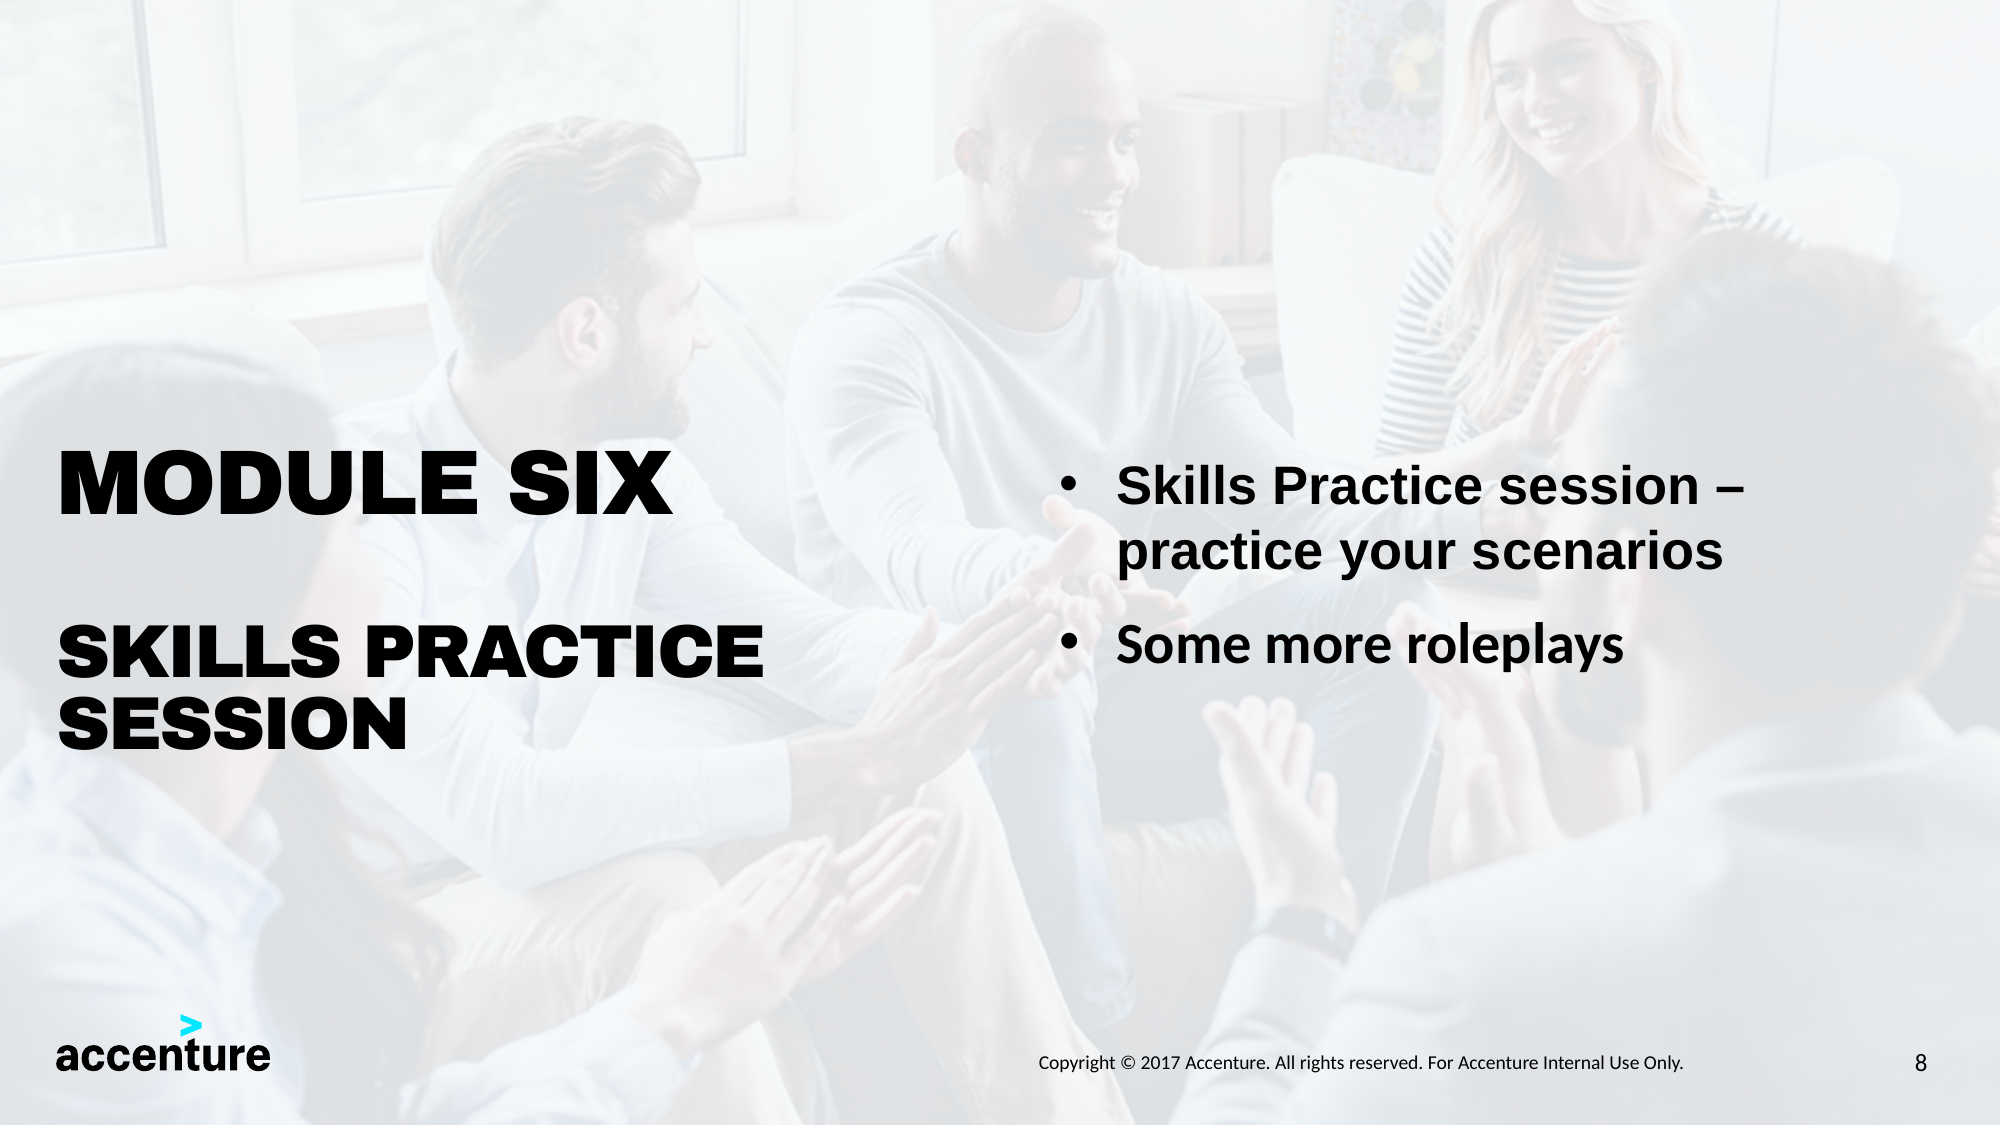

Skills Practice session – practice your scenarios
Some more roleplays
MODULE SIX
skills pRACTICE SESSION
8